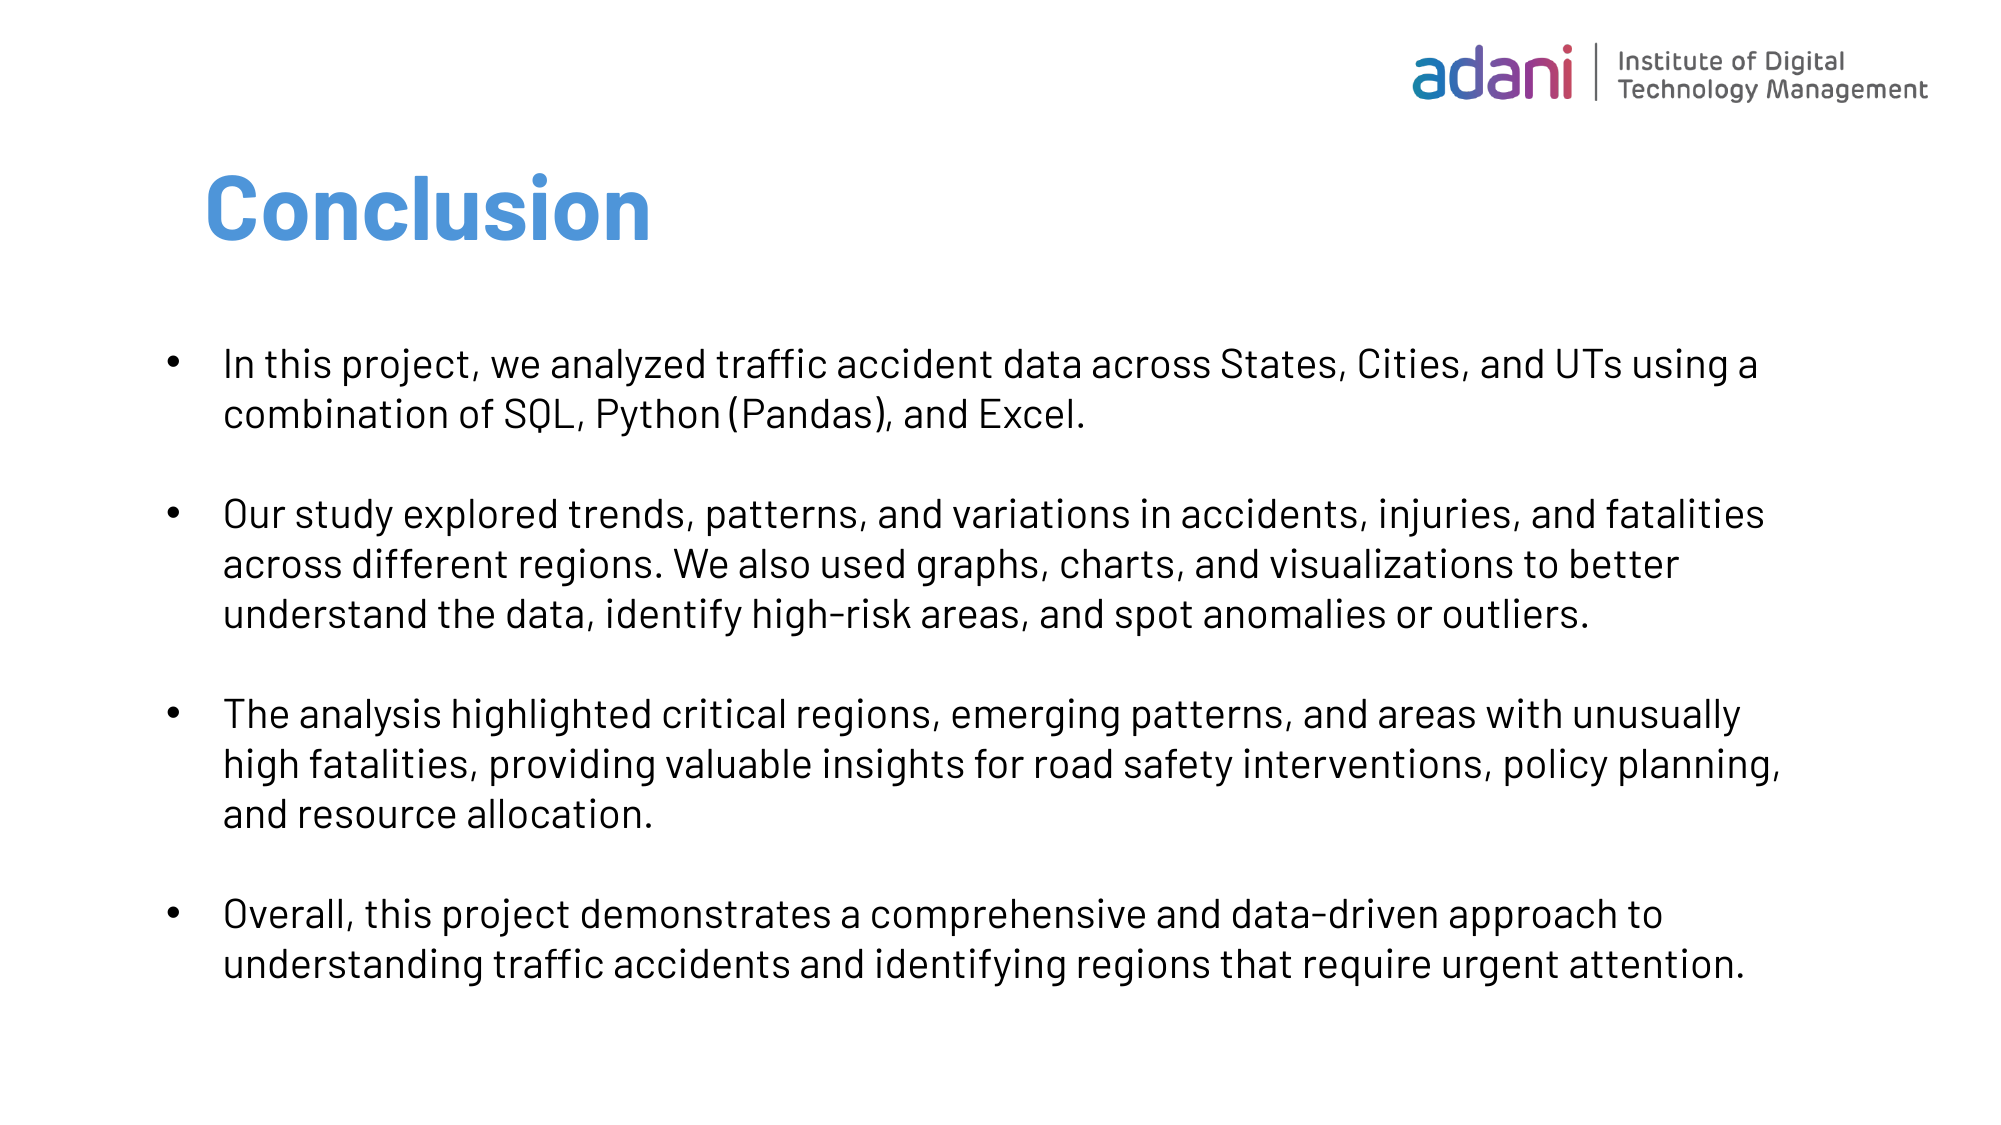

# Conclusion
In this project, we analyzed traffic accident data across States, Cities, and UTs using a combination of SQL, Python (Pandas), and Excel.

Our study explored trends, patterns, and variations in accidents, injuries, and fatalities across different regions. We also used graphs, charts, and visualizations to better understand the data, identify high-risk areas, and spot anomalies or outliers.

The analysis highlighted critical regions, emerging patterns, and areas with unusually high fatalities, providing valuable insights for road safety interventions, policy planning, and resource allocation.

Overall, this project demonstrates a comprehensive and data-driven approach to understanding traffic accidents and identifying regions that require urgent attention.